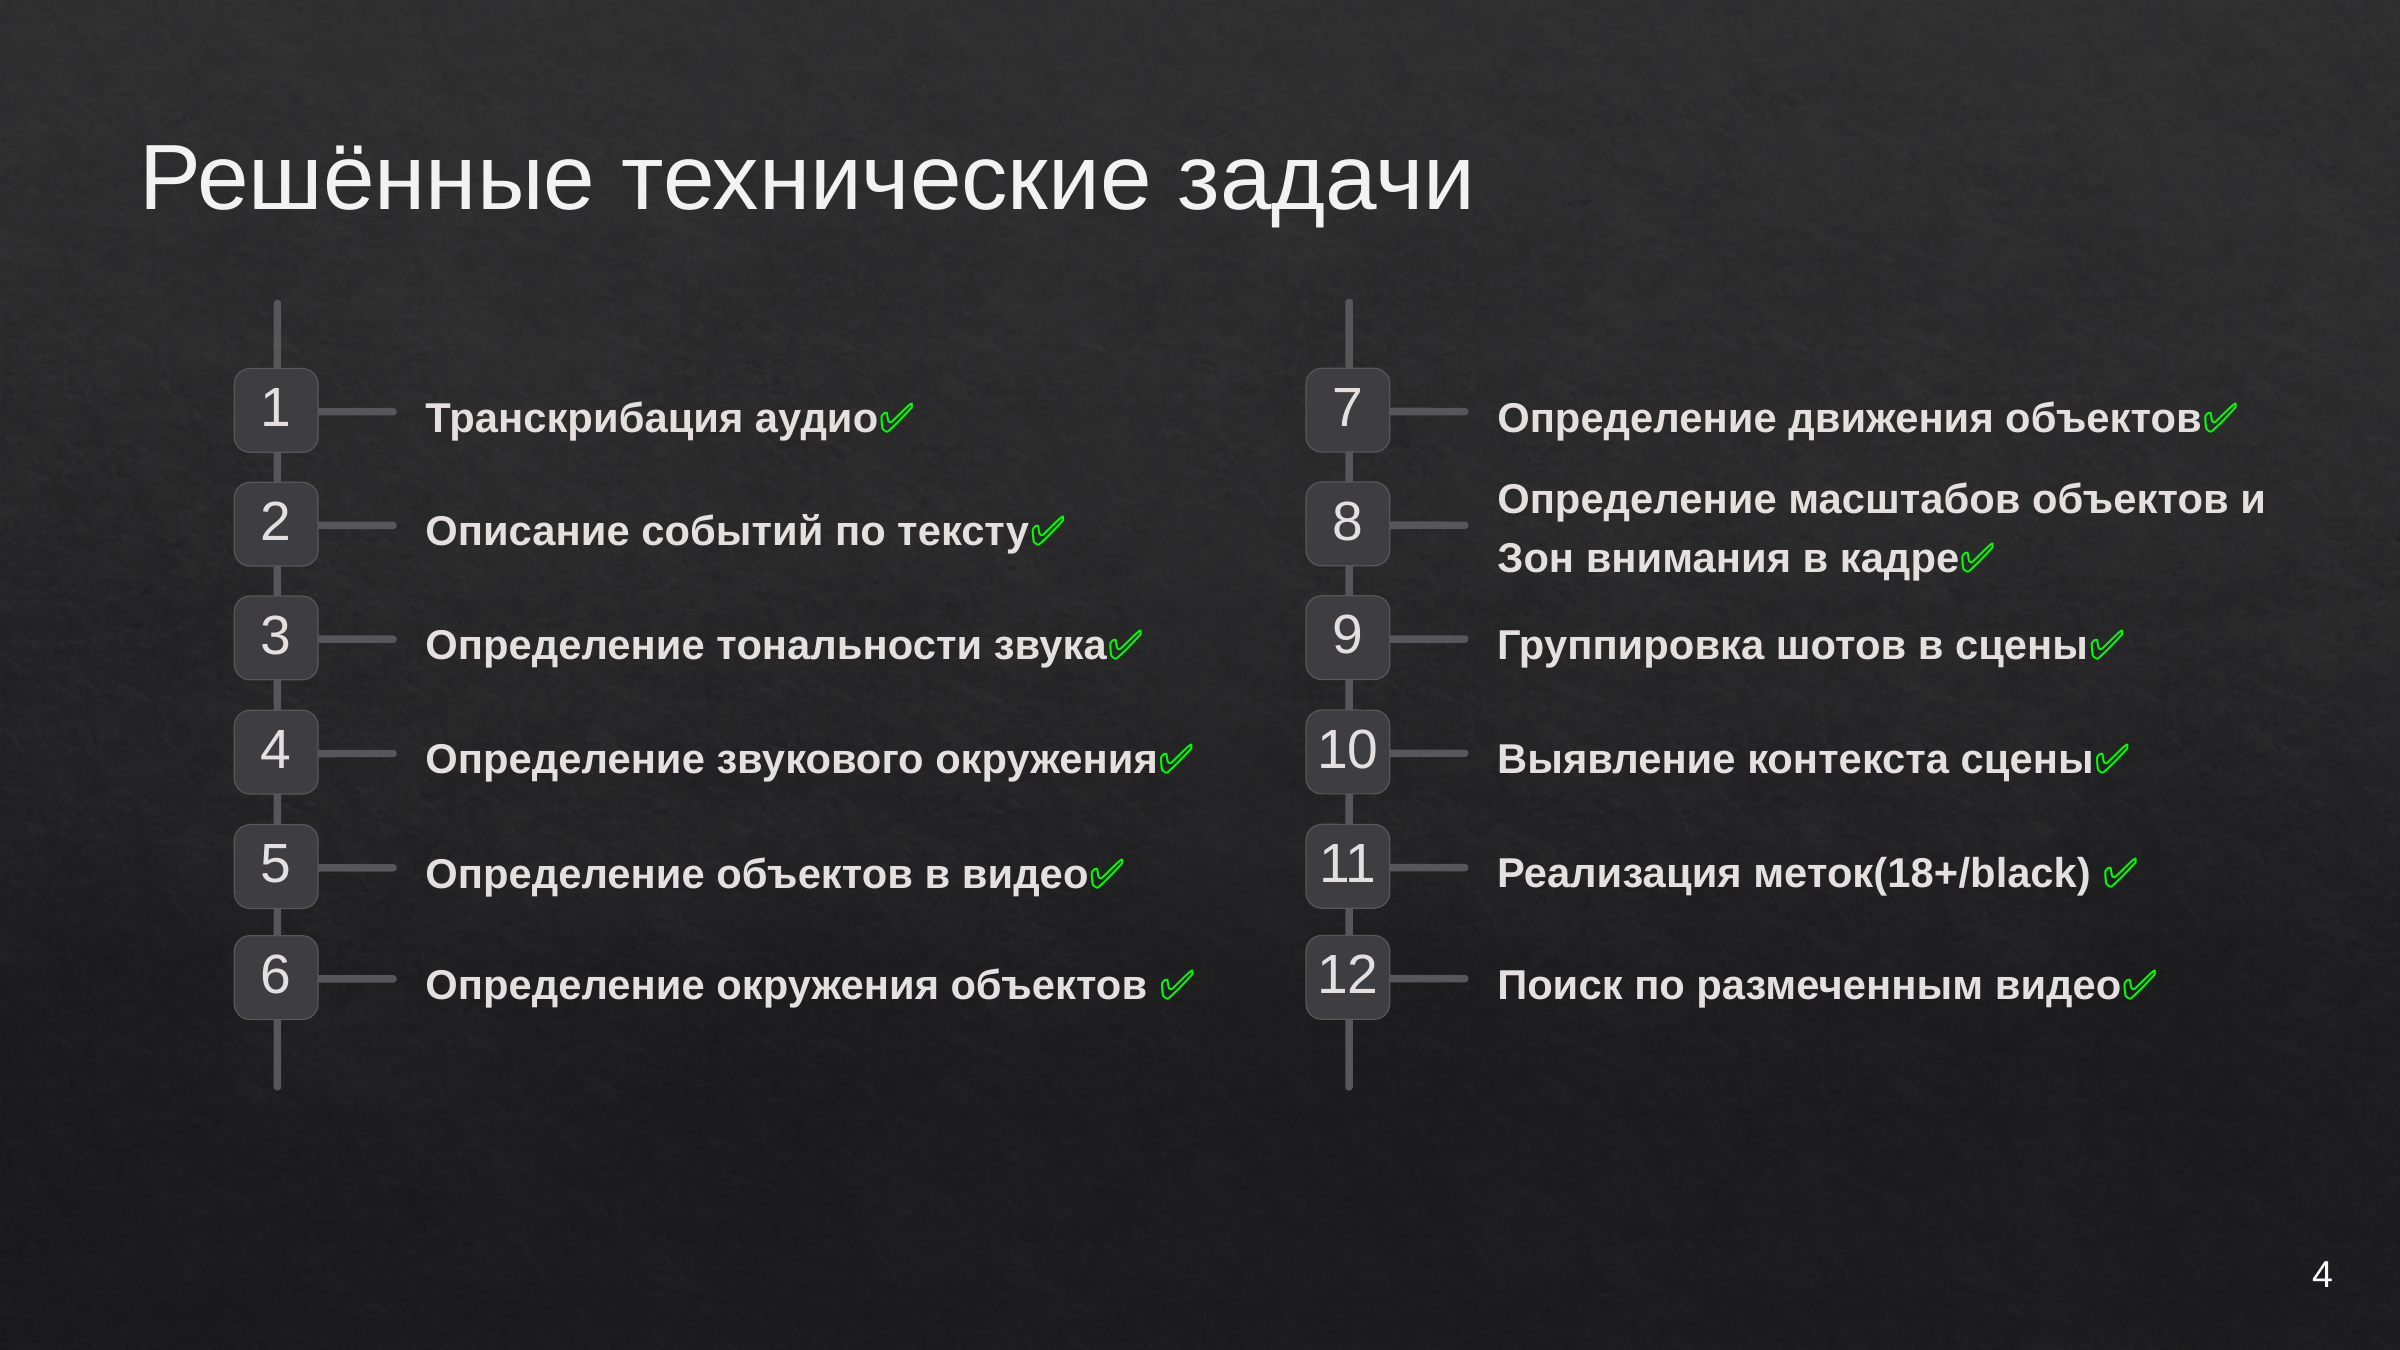

Решённые технические задачи

Определение движения объектов✅
Транскрибация аудио✅
7
1

Определение масштабов объектов и
Зон внимания в кадре✅

Описание событий по тексту✅
8
2

Группировка шотов в сцены✅
Определение тональности звука✅
9
3

Выявление контекста сцены✅
Определение звукового окружения✅
10
4

Реализация меток(18+/black) ✅
Определение объектов в видео✅
11
5

Поиск по размеченным видео✅
Определение окружения объектов ✅
12
6

4